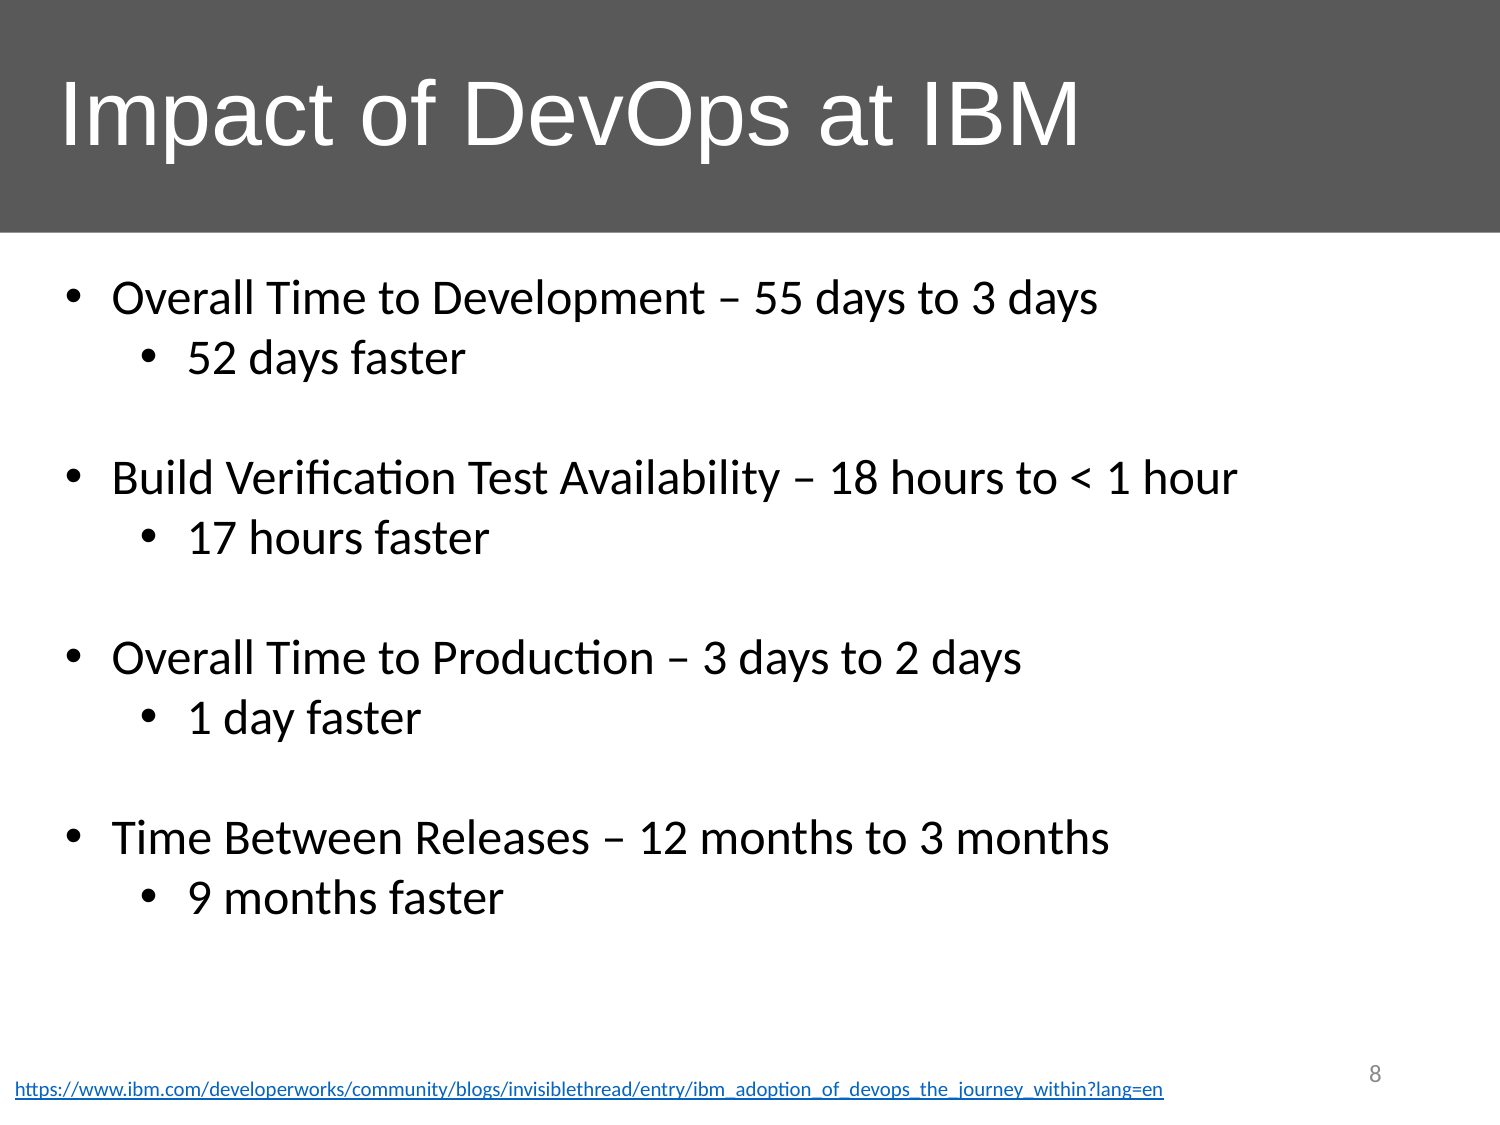

# Impact of DevOps at IBM
Overall Time to Development – 55 days to 3 days
52 days faster

Build Verification Test Availability – 18 hours to < 1 hour
17 hours faster

Overall Time to Production – 3 days to 2 days
1 day faster

Time Between Releases – 12 months to 3 months
9 months faster
8
https://www.ibm.com/developerworks/community/blogs/invisiblethread/entry/ibm_adoption_of_devops_the_journey_within?lang=en